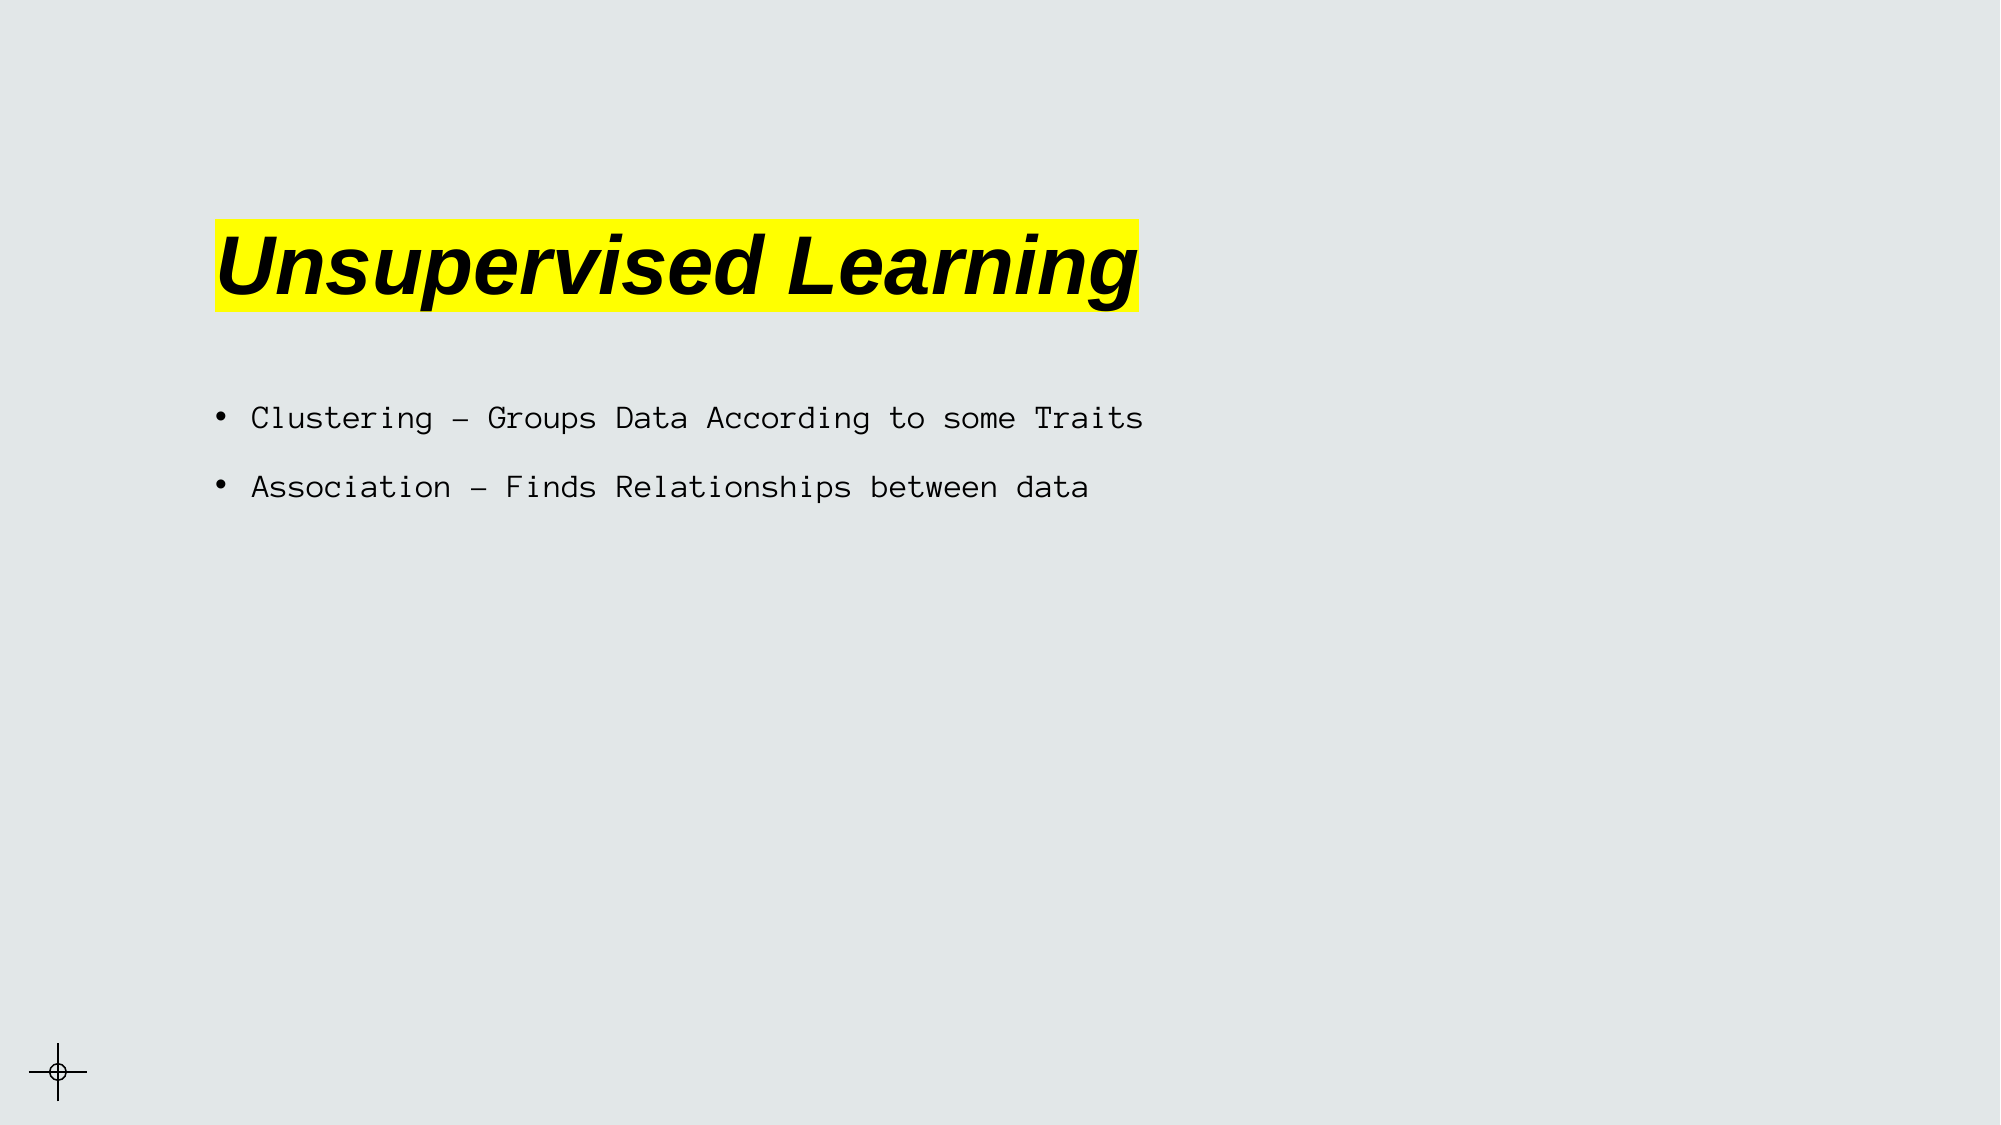

# Unsupervised Learning
Clustering – Groups Data According to some Traits
Association – Finds Relationships between data